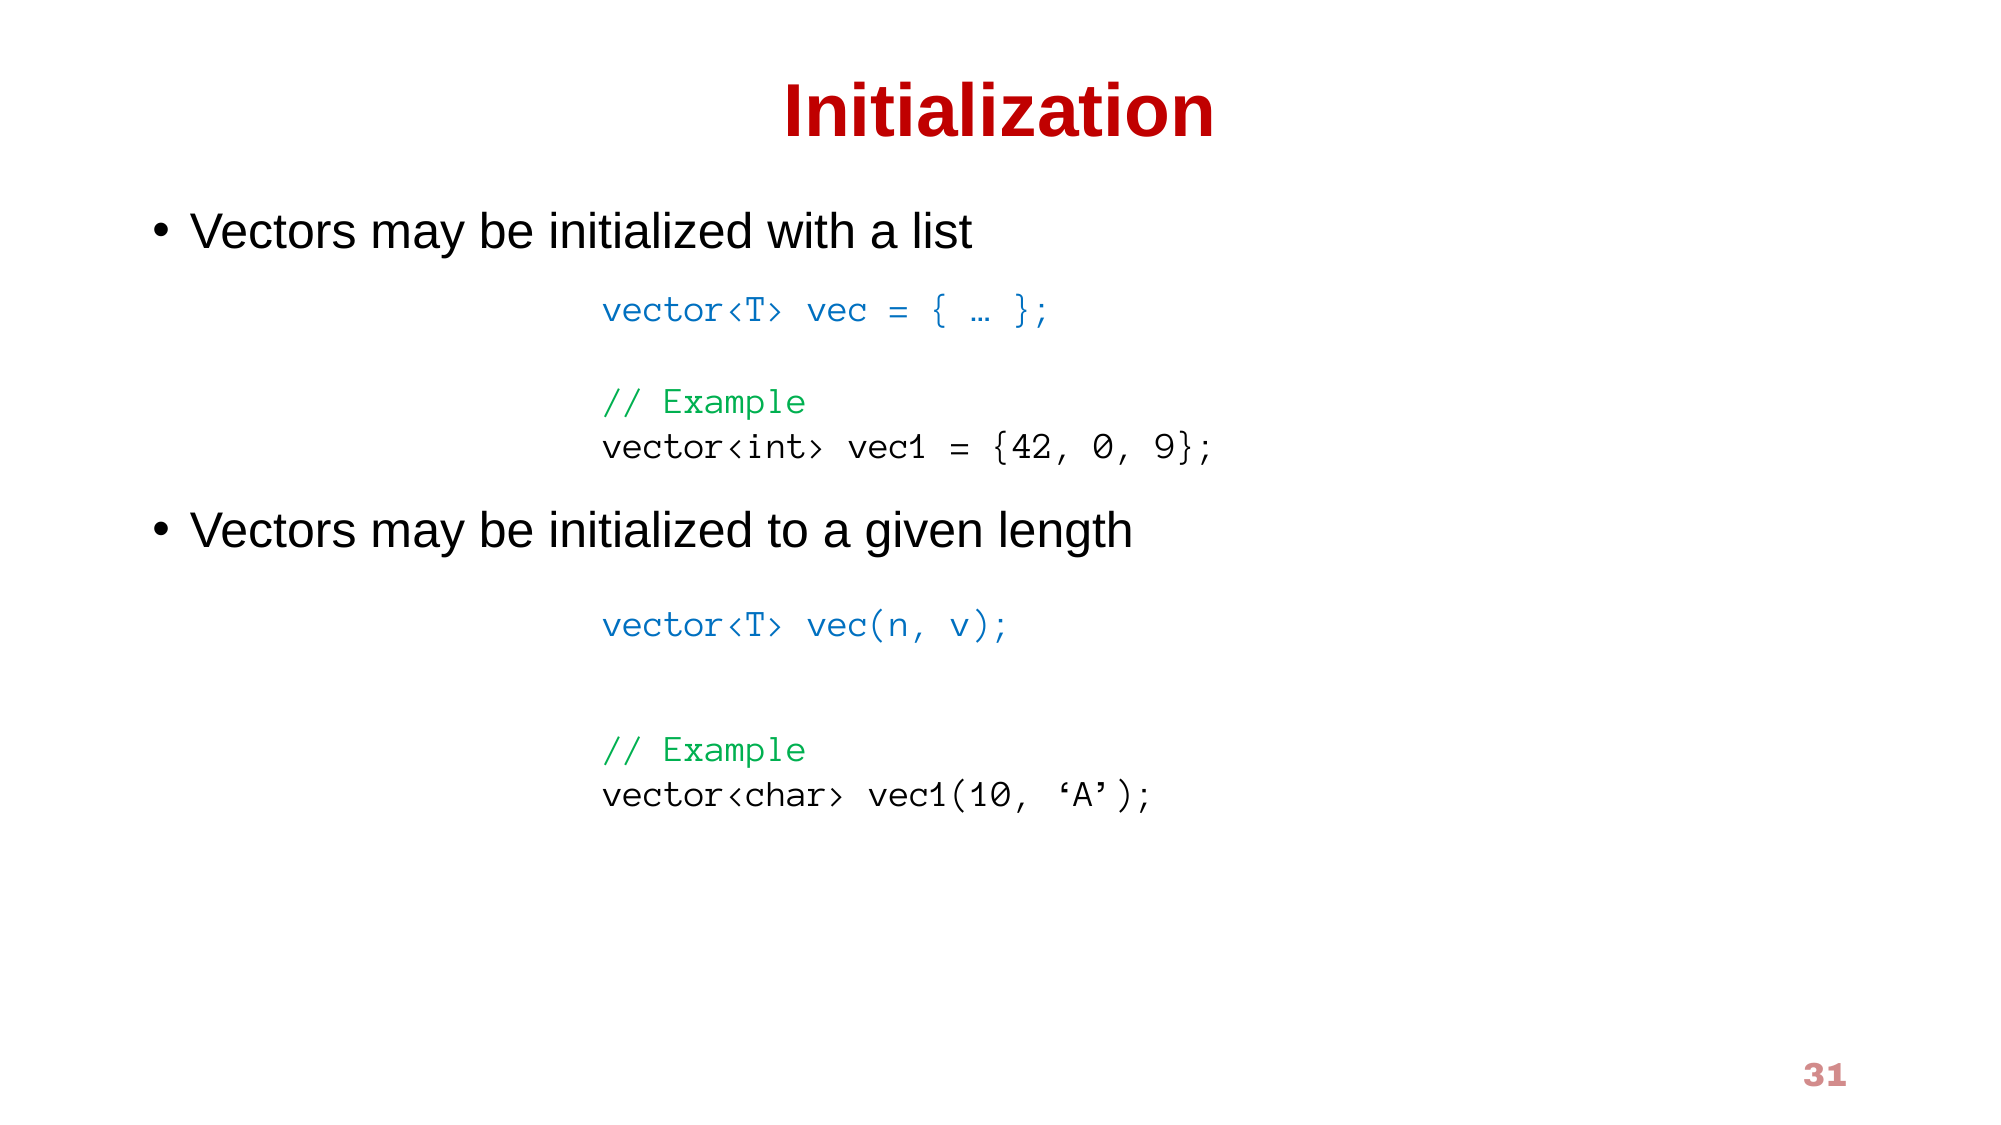

# Initialization
Vectors may be initialized with a list

Vectors may be initialized to a given length
vector<T> vec = { … };
// Example
vector<int> vec1 = {42, 0, 9};
vector<T> vec(n, v);
// Example
vector<char> vec1(10, ‘A’);
31